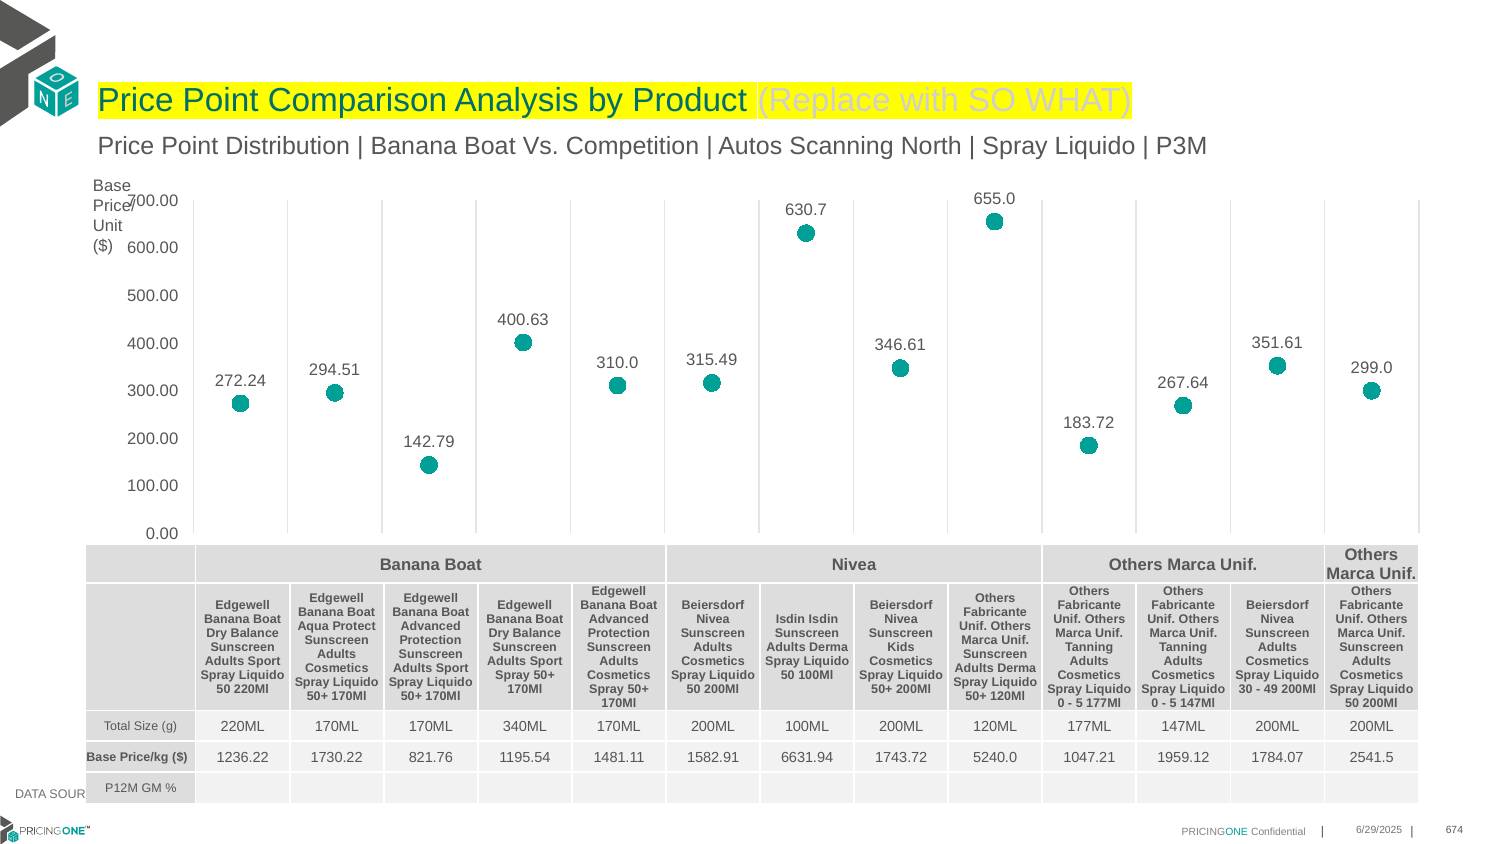

# Price Point Comparison Analysis by Product (Replace with SO WHAT)
Price Point Distribution | Banana Boat Vs. Competition | Autos Scanning North | Spray Liquido | P3M
Base Price/Unit ($)

### Chart

| Category | Base Price/Unit |
|---|---|
| Edgewell Banana Boat Dry Balance Sunscreen Adults Sport Spray Liquido 50 220Ml | 272.24 |
| Edgewell Banana Boat Aqua Protect Sunscreen Adults Cosmetics Spray Liquido 50+ 170Ml | 294.51 |
| Edgewell Banana Boat Advanced Protection Sunscreen Adults Sport Spray Liquido 50+ 170Ml | 142.79 |
| Edgewell Banana Boat Dry Balance Sunscreen Adults Sport Spray 50+ 170Ml | 400.63 |
| Edgewell Banana Boat Advanced Protection Sunscreen Adults Cosmetics Spray 50+ 170Ml | 310.0 |
| Beiersdorf Nivea Sunscreen Adults Cosmetics Spray Liquido 50 200Ml | 315.49 |
| Isdin Isdin Sunscreen Adults Derma Spray Liquido 50 100Ml | 630.7 |
| Beiersdorf Nivea Sunscreen Kids Cosmetics Spray Liquido 50+ 200Ml | 346.61 |
| Others Fabricante Unif. Others Marca Unif. Sunscreen Adults Derma Spray Liquido 50+ 120Ml | 655.0 |
| Others Fabricante Unif. Others Marca Unif. Tanning Adults Cosmetics Spray Liquido 0 - 5 177Ml | 183.72 |
| Others Fabricante Unif. Others Marca Unif. Tanning Adults Cosmetics Spray Liquido 0 - 5 147Ml | 267.64 |
| Beiersdorf Nivea Sunscreen Adults Cosmetics Spray Liquido 30 - 49 200Ml | 351.61 |
| Others Fabricante Unif. Others Marca Unif. Sunscreen Adults Cosmetics Spray Liquido 50 200Ml | 299.0 |
|  | Banana Boat | Banana Boat | Banana Boat | Banana Boat | Banana Boat | Nivea | Isdin | Nivea | Others Marca Unif. | Others Marca Unif. | Others Marca Unif. | Nivea | Others Marca Unif. |
| --- | --- | --- | --- | --- | --- | --- | --- | --- | --- | --- | --- | --- | --- |
|  | Edgewell Banana Boat Dry Balance Sunscreen Adults Sport Spray Liquido 50 220Ml | Edgewell Banana Boat Aqua Protect Sunscreen Adults Cosmetics Spray Liquido 50+ 170Ml | Edgewell Banana Boat Advanced Protection Sunscreen Adults Sport Spray Liquido 50+ 170Ml | Edgewell Banana Boat Dry Balance Sunscreen Adults Sport Spray 50+ 170Ml | Edgewell Banana Boat Advanced Protection Sunscreen Adults Cosmetics Spray 50+ 170Ml | Beiersdorf Nivea Sunscreen Adults Cosmetics Spray Liquido 50 200Ml | Isdin Isdin Sunscreen Adults Derma Spray Liquido 50 100Ml | Beiersdorf Nivea Sunscreen Kids Cosmetics Spray Liquido 50+ 200Ml | Others Fabricante Unif. Others Marca Unif. Sunscreen Adults Derma Spray Liquido 50+ 120Ml | Others Fabricante Unif. Others Marca Unif. Tanning Adults Cosmetics Spray Liquido 0 - 5 177Ml | Others Fabricante Unif. Others Marca Unif. Tanning Adults Cosmetics Spray Liquido 0 - 5 147Ml | Beiersdorf Nivea Sunscreen Adults Cosmetics Spray Liquido 30 - 49 200Ml | Others Fabricante Unif. Others Marca Unif. Sunscreen Adults Cosmetics Spray Liquido 50 200Ml |
| Total Size (g) | 220ML | 170ML | 170ML | 340ML | 170ML | 200ML | 100ML | 200ML | 120ML | 177ML | 147ML | 200ML | 200ML |
| Base Price/kg ($) | 1236.22 | 1730.22 | 821.76 | 1195.54 | 1481.11 | 1582.91 | 6631.94 | 1743.72 | 5240.0 | 1047.21 | 1959.12 | 1784.07 | 2541.5 |
| P12M GM % |  |  |  |  |  |  |  |  |  |  |  |  |  |
DATA SOURCE: Trade Panel/Retailer Data | April  2025

6/29/2025
674